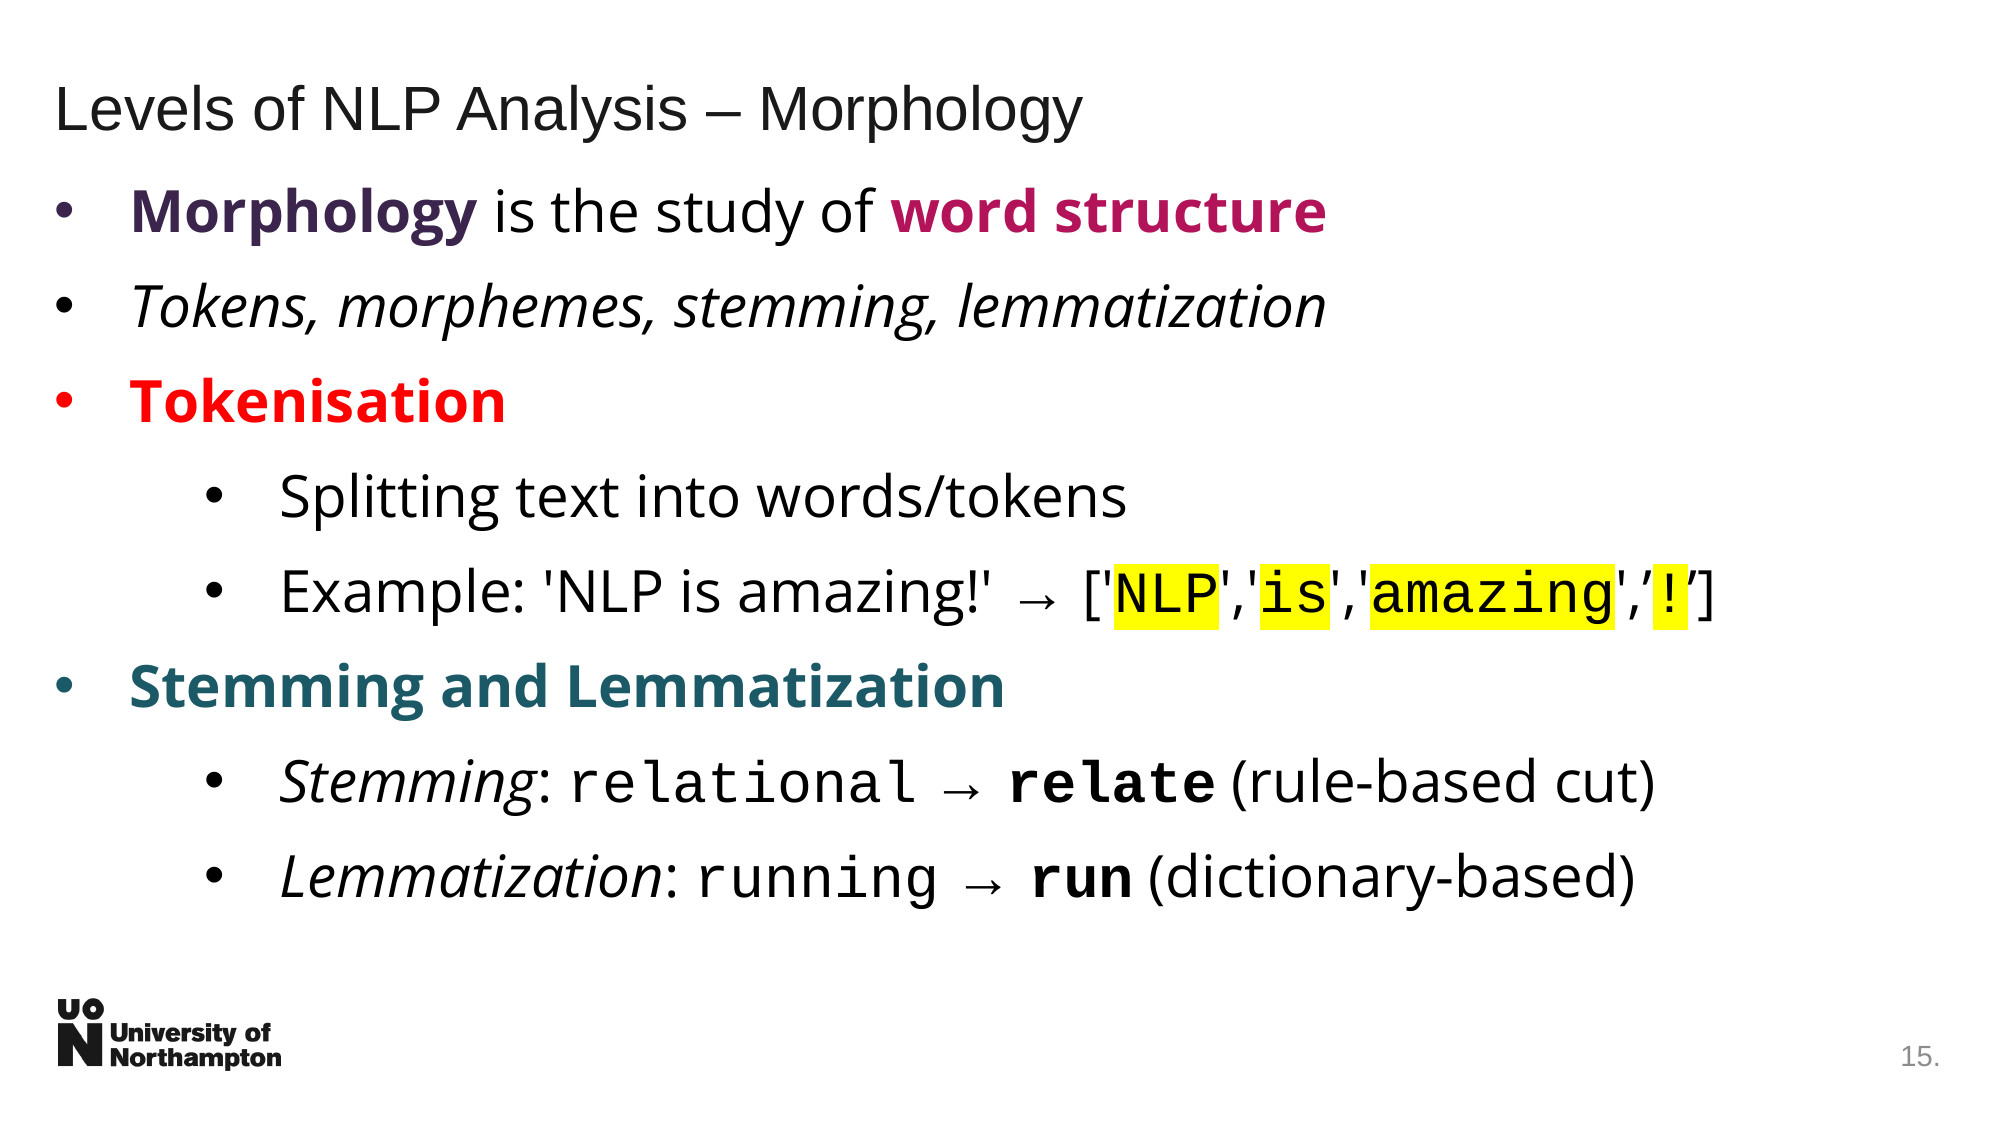

# Levels of NLP Analysis – Morphology
Morphology is the study of word structure
Tokens, morphemes, stemming, lemmatization
Tokenisation
Splitting text into words/tokens
Example: 'NLP is amazing!' → ['NLP','is','amazing',’!’]
Stemming and Lemmatization
Stemming: relational → relate (rule-based cut)
Lemmatization: running → run (dictionary-based)

15.